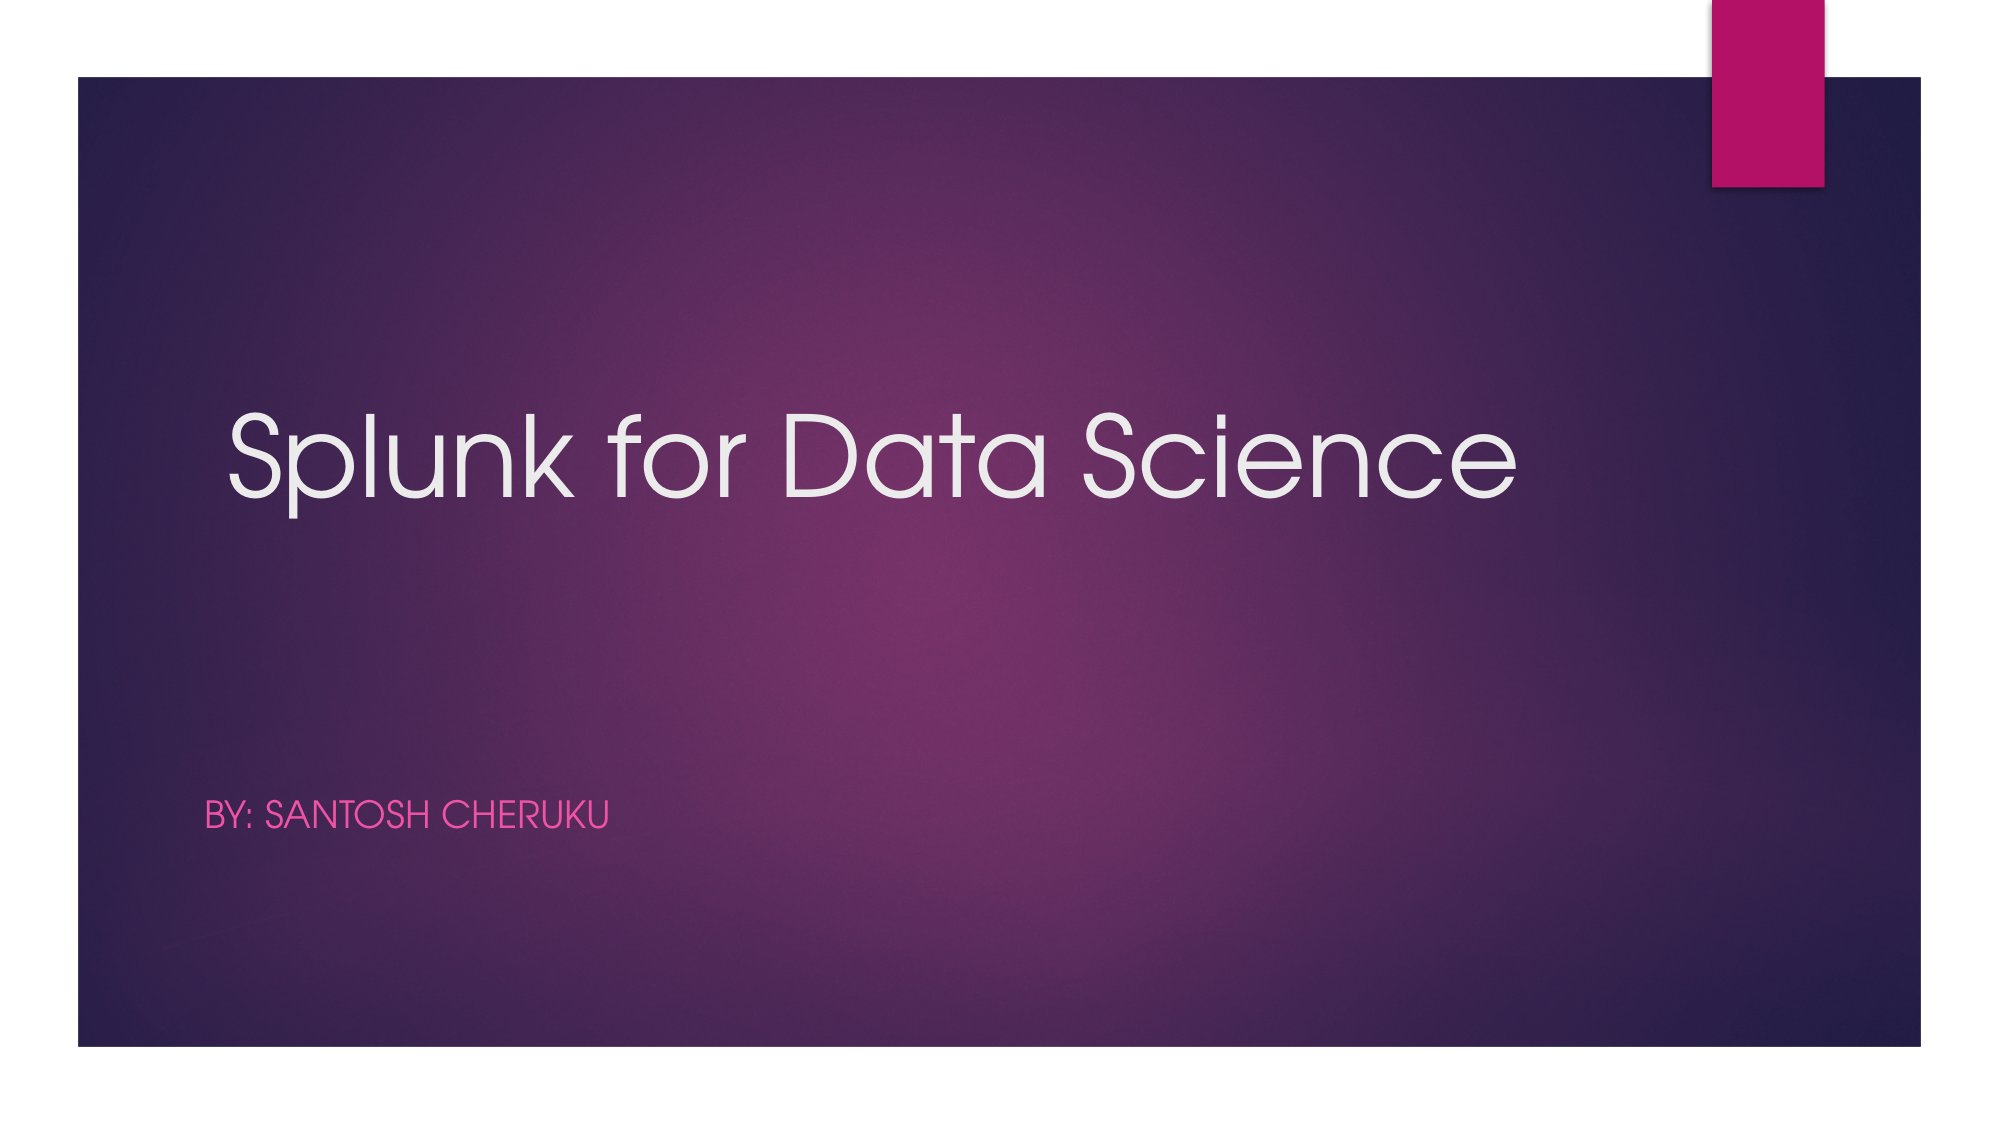

# Splunk for Data Science
By: Santosh Cheruku